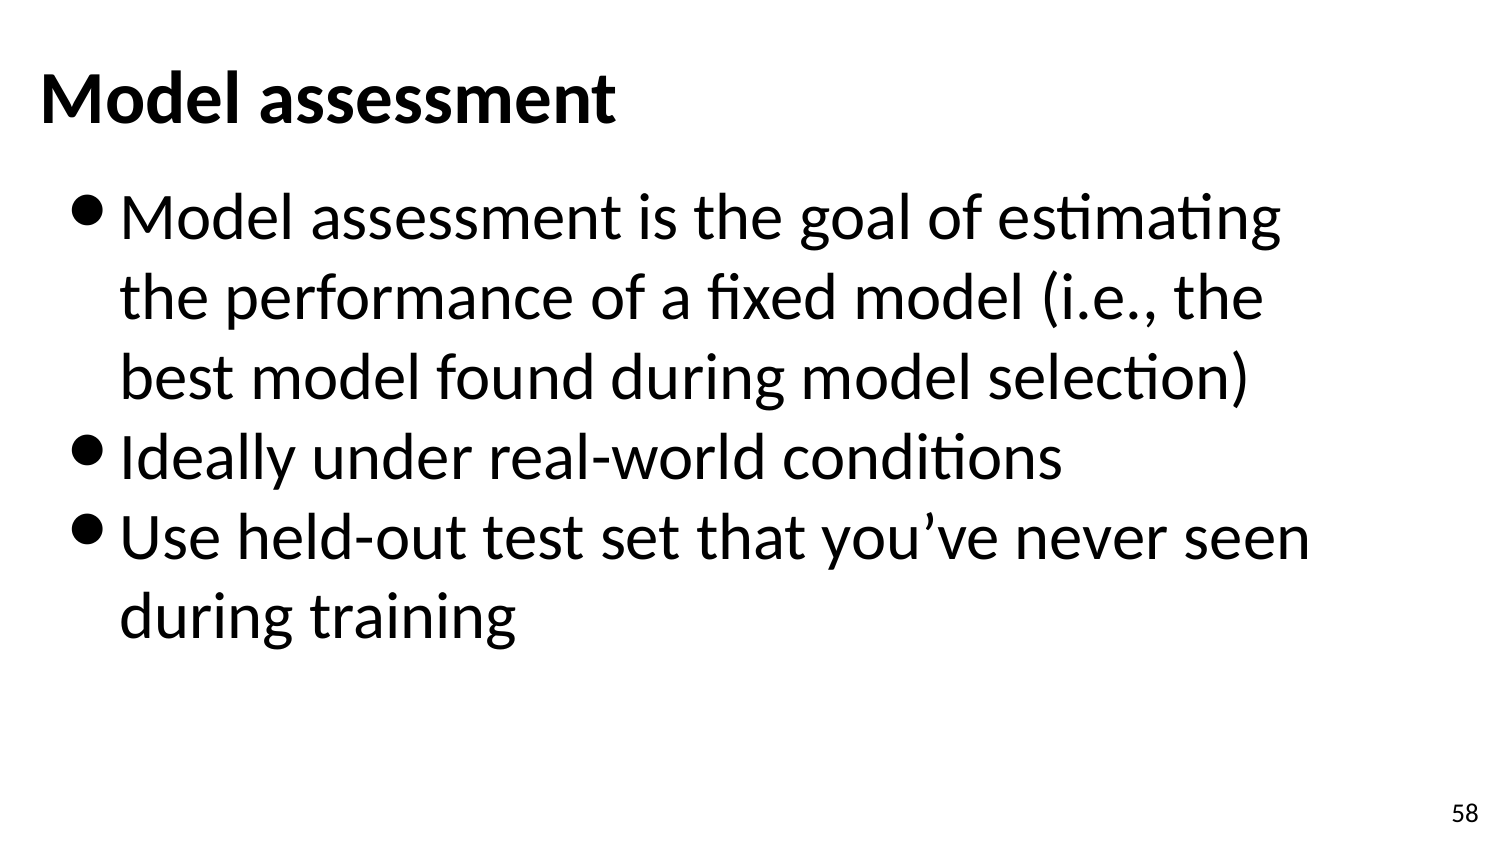

# Model assessment
Model assessment is the goal of estimating the performance of a fixed model (i.e., the best model found during model selection)
Ideally under real-world conditions
Use held-out test set that you’ve never seen during training
58